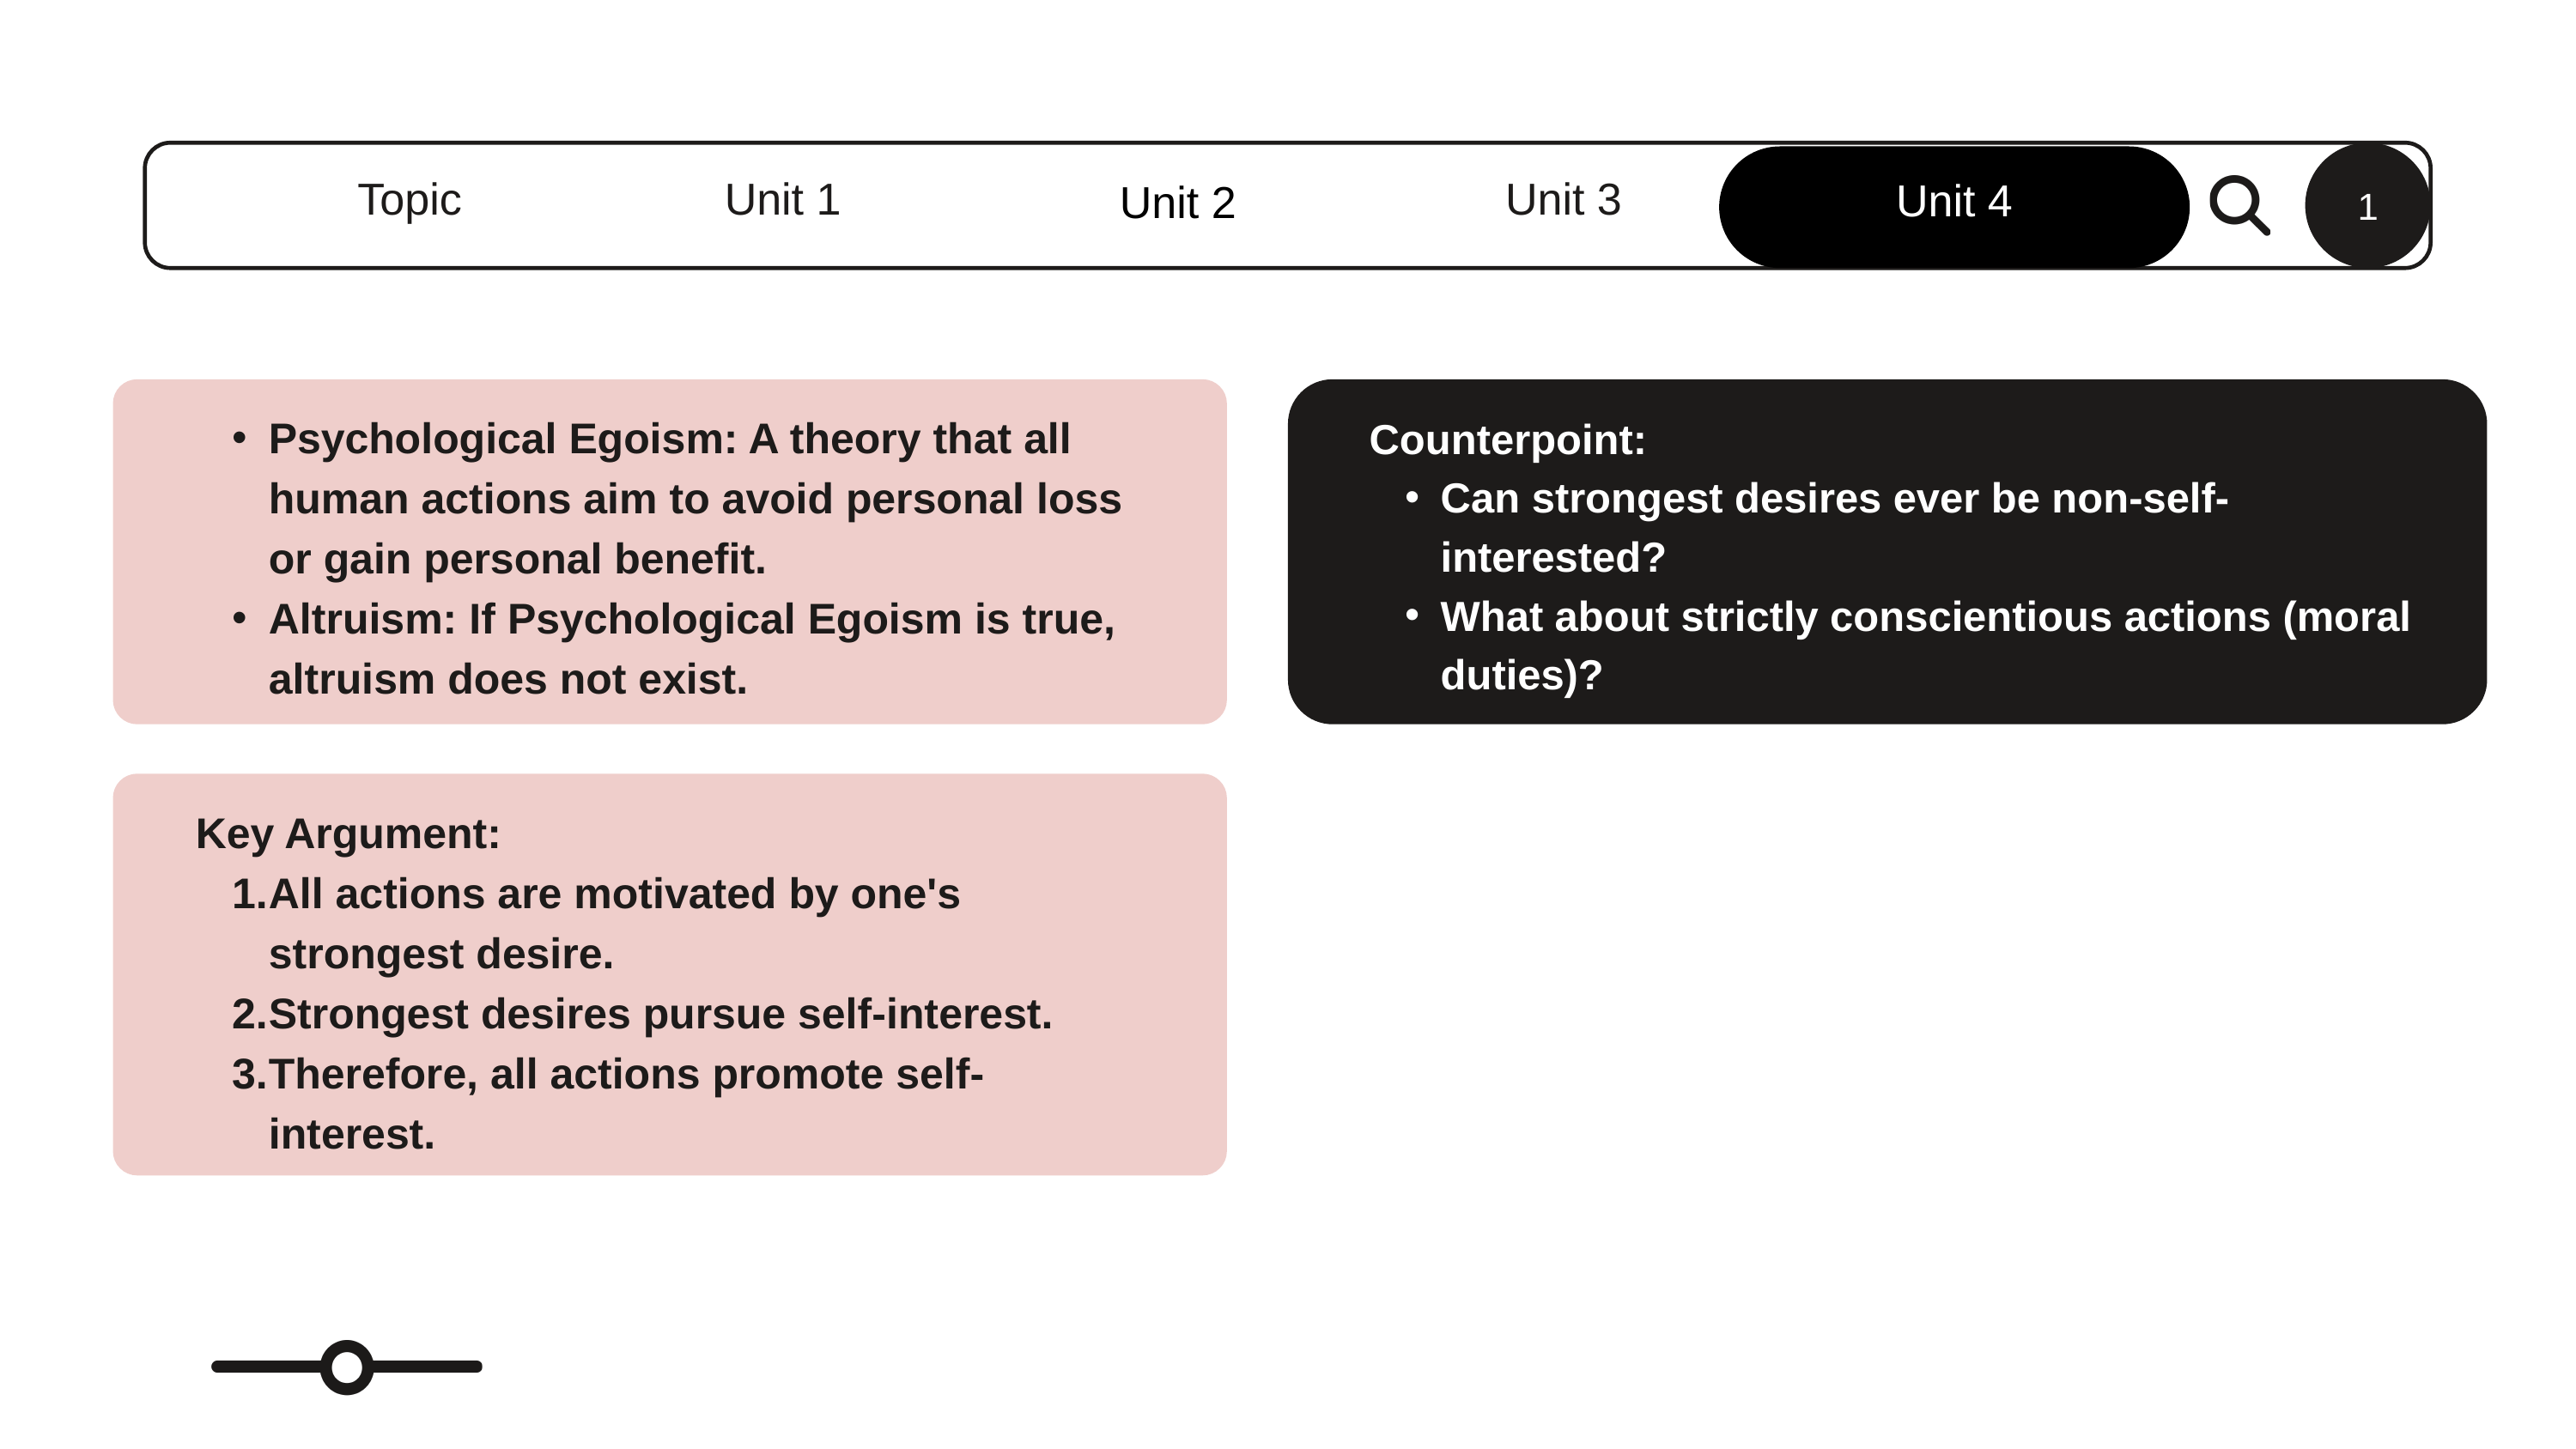

1

Unit 4

Topic

Unit 1

Unit 2

Unit 3

Psychological Egoism: A theory that all human actions aim to avoid personal loss or gain personal benefit.
Altruism: If Psychological Egoism is true, altruism does not exist.

Counterpoint:
Can strongest desires ever be non-self-interested?
What about strictly conscientious actions (moral duties)?

Key Argument:
All actions are motivated by one's strongest desire.
Strongest desires pursue self-interest.
Therefore, all actions promote self-interest.